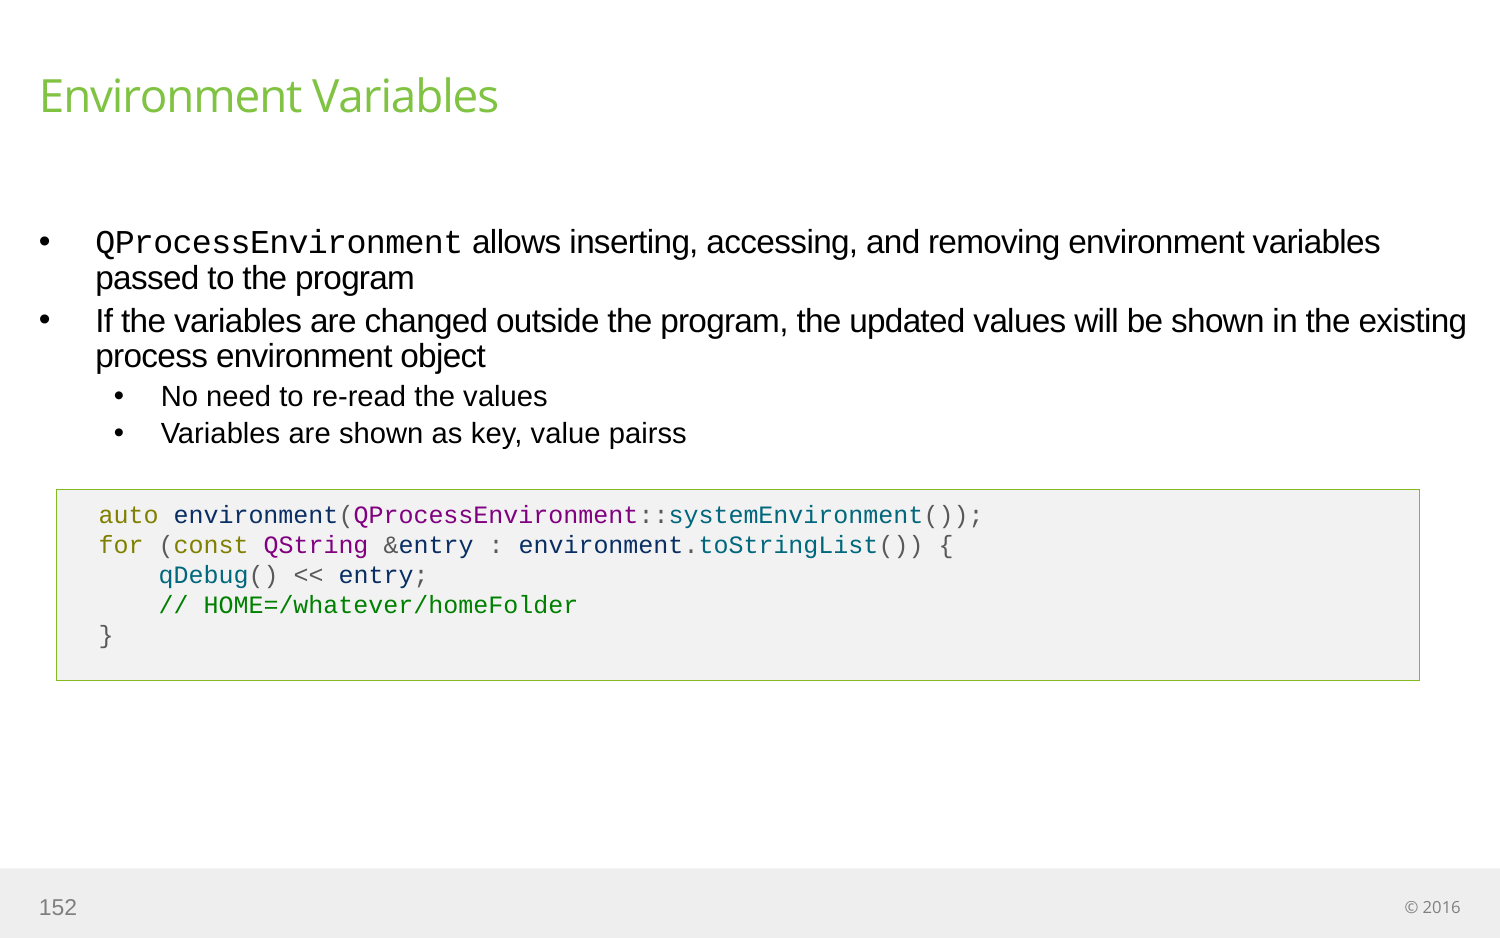

# Environment Variables
QProcessEnvironment allows inserting, accessing, and removing environment variables passed to the program
If the variables are changed outside the program, the updated values will be shown in the existing process environment object
No need to re-read the values
Variables are shown as key, value pairss

auto environment(QProcessEnvironment::systemEnvironment());
for (const QString &entry : environment.toStringList()) {
    qDebug() << entry;
    // HOME=/whatever/homeFolder
}
152
© 2016